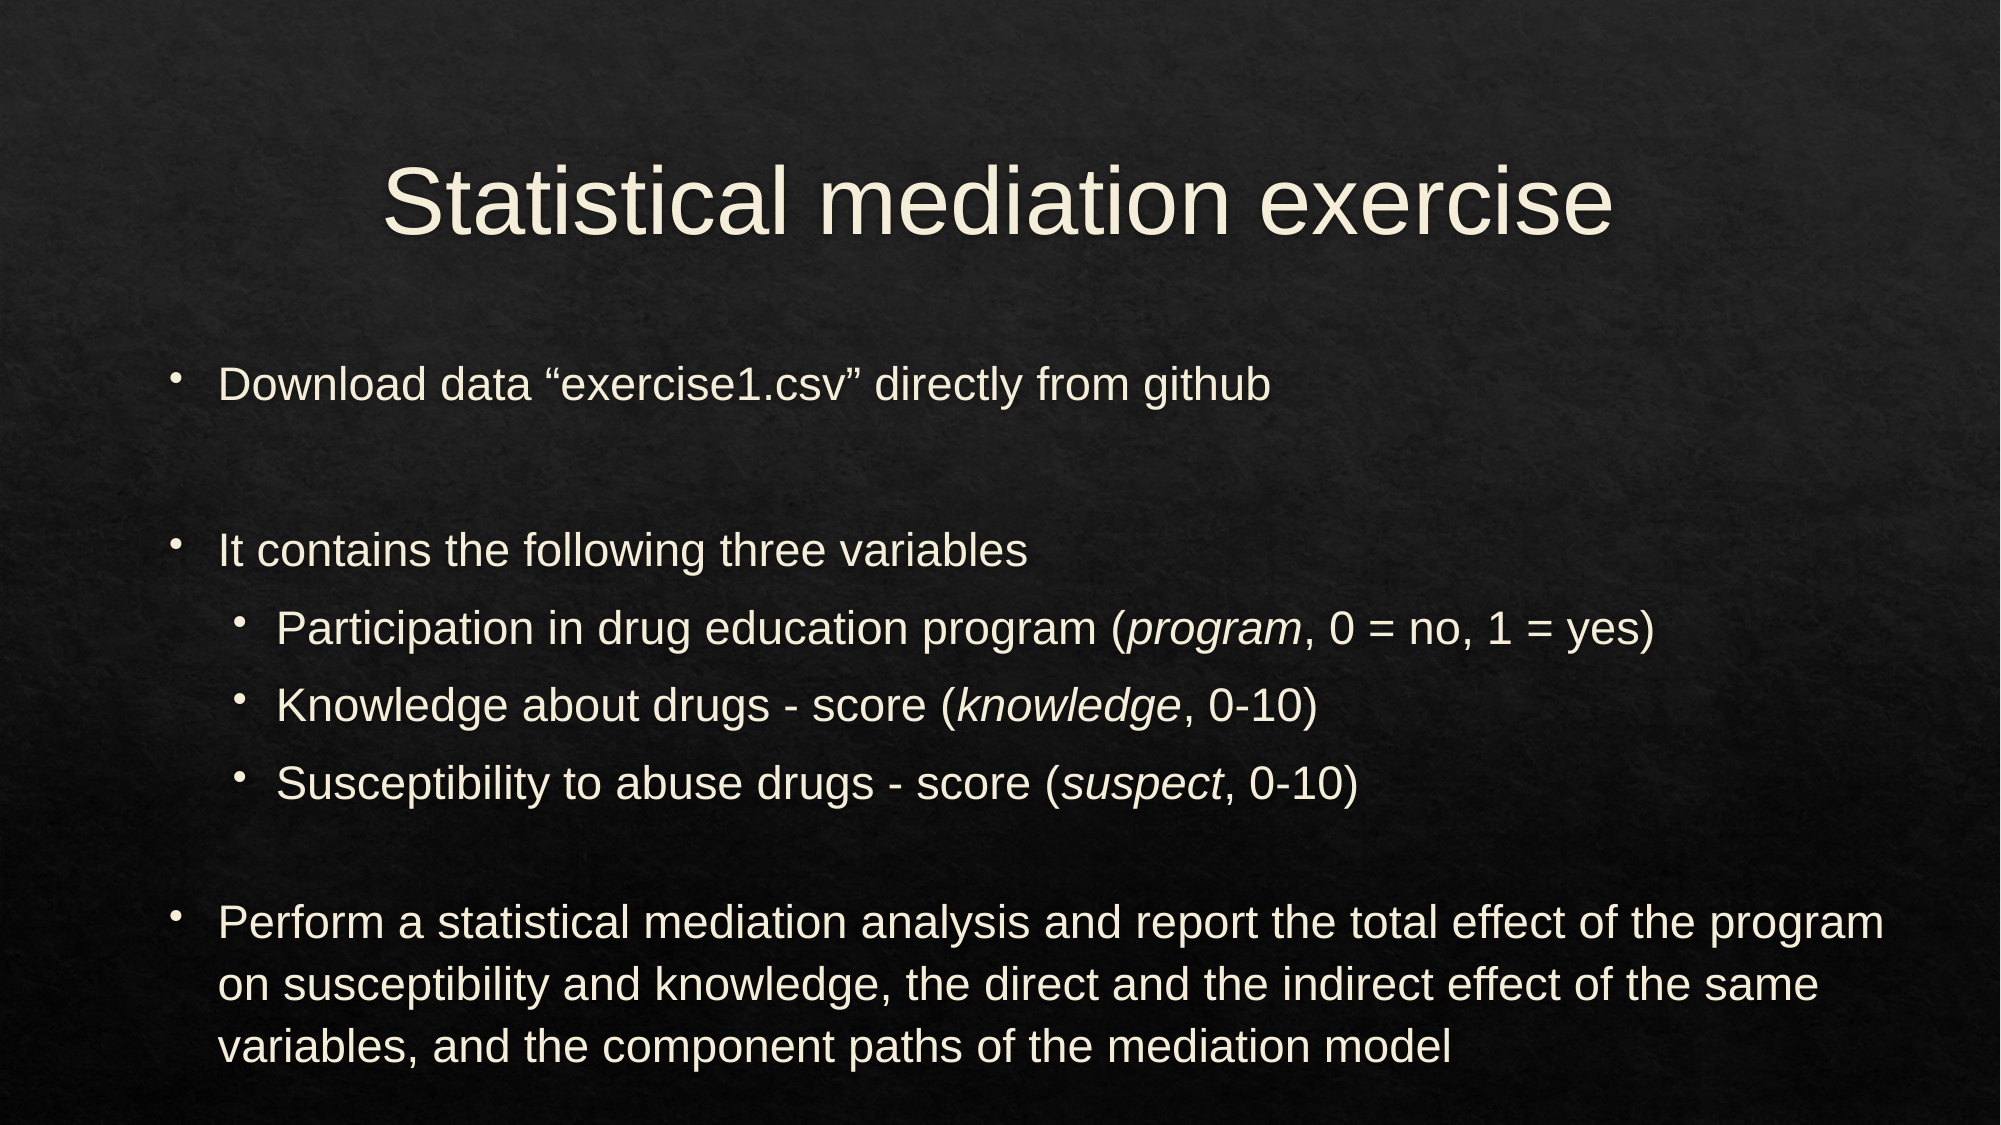

# Statistical mediation exercise
Download data “exercise1.csv” directly from github

It contains the following three variables
Participation in drug education program (program, 0 = no, 1 = yes)
Knowledge about drugs - score (knowledge, 0-10)
Susceptibility to abuse drugs - score (suspect, 0-10)
Perform a statistical mediation analysis and report the total effect of the program on susceptibility and knowledge, the direct and the indirect effect of the same variables, and the component paths of the mediation model